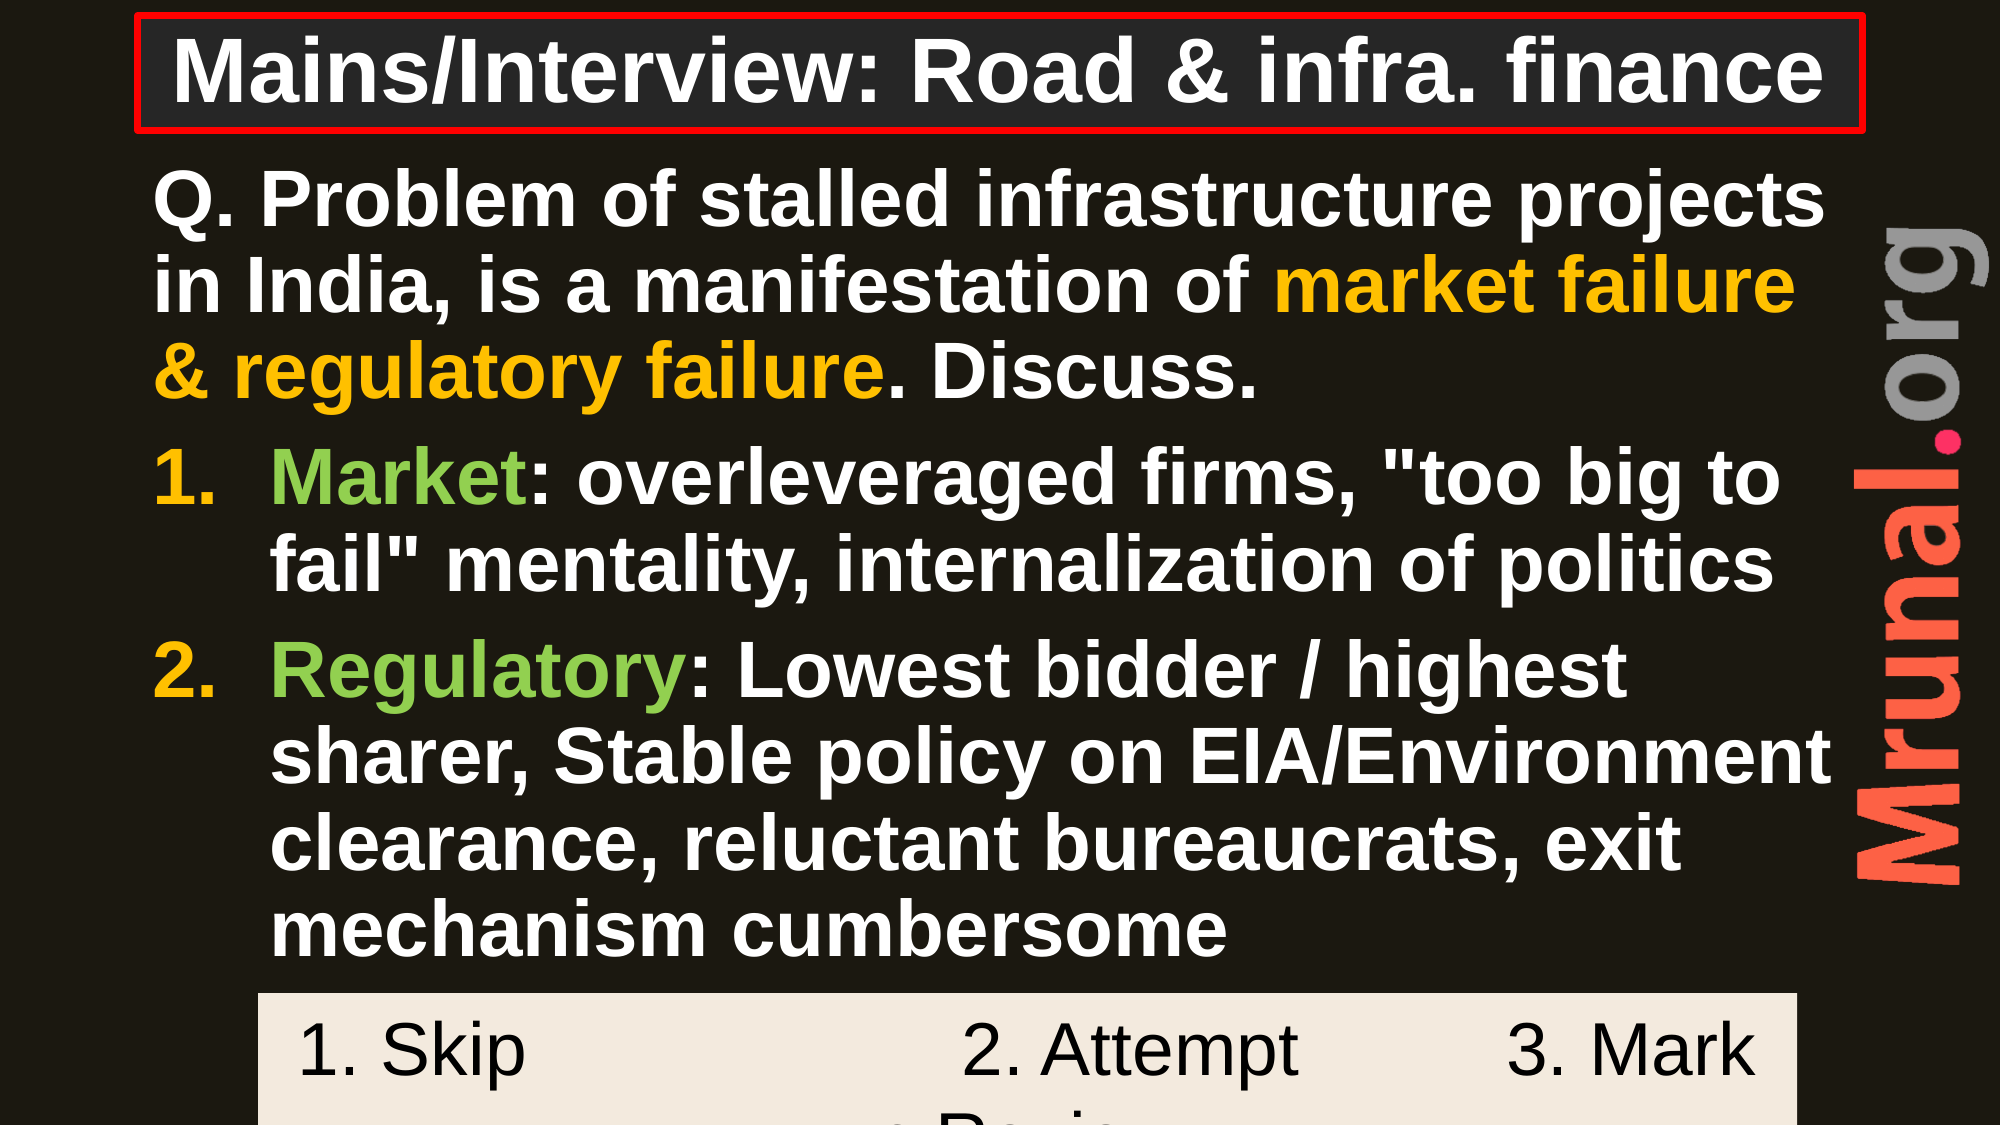

# Mains/Interview: Road & infra. finance
Q. Problem of stalled infrastructure projects in India, is a manifestation of market failure & regulatory failure. Discuss.
Market: overleveraged firms, "too big to fail" mentality, internalization of politics
Regulatory: Lowest bidder / highest sharer, Stable policy on EIA/Environment clearance, reluctant bureaucrats, exit mechanism cumbersome